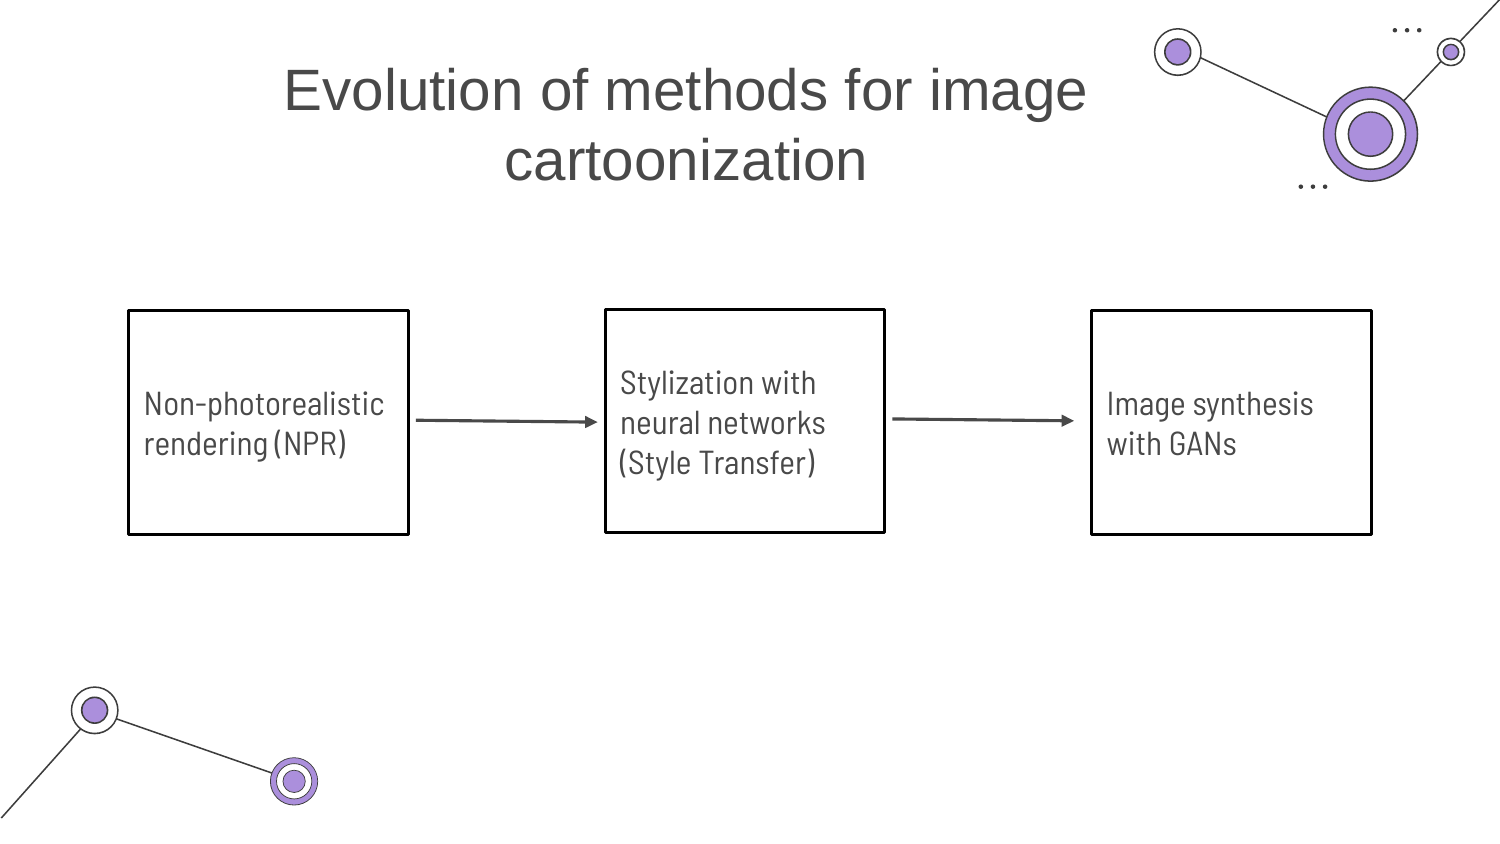

# Evolution of methods for image cartoonization
Stylization with neural networks
(Style Transfer)
Non-photorealistic rendering (NPR)
Image synthesis with GANs